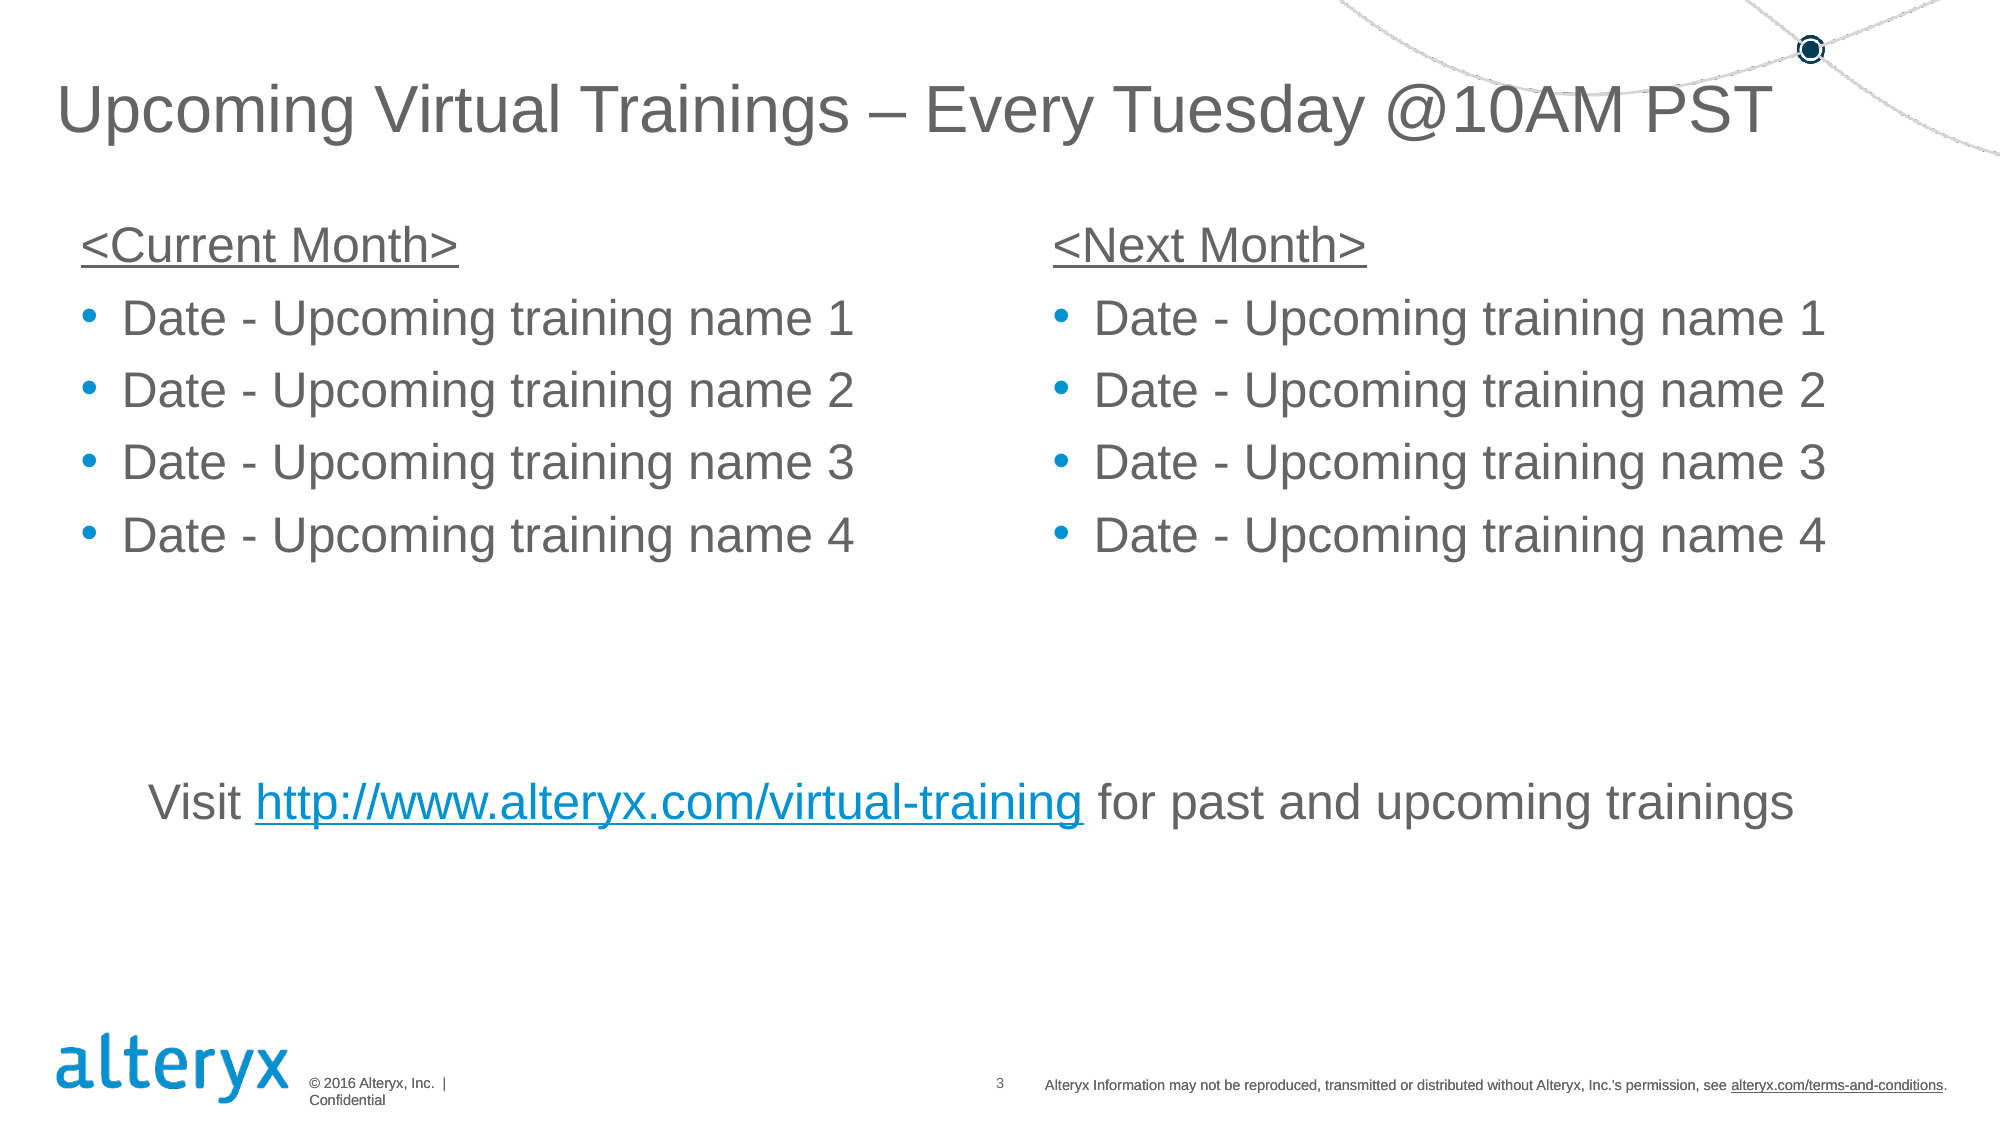

# Upcoming Virtual Trainings – Every Tuesday @10AM PST
<Current Month>
Date - Upcoming training name 1
Date - Upcoming training name 2
Date - Upcoming training name 3
Date - Upcoming training name 4
<Next Month>
Date - Upcoming training name 1
Date - Upcoming training name 2
Date - Upcoming training name 3
Date - Upcoming training name 4
Visit http://www.alteryx.com/virtual-training for past and upcoming trainings
3